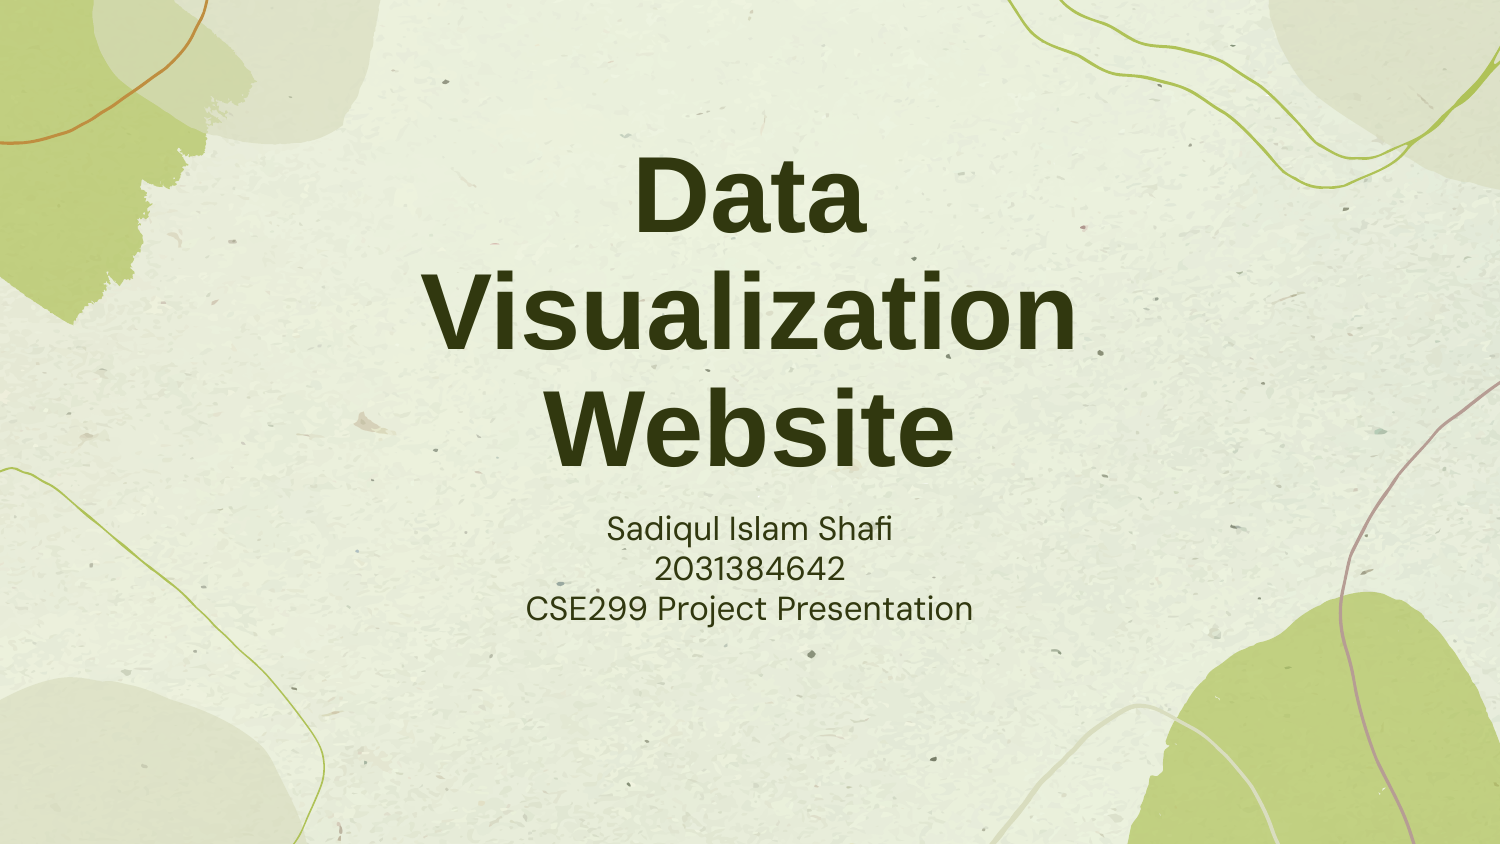

# Data Visualization Website
Sadiqul Islam Shafi
2031384642
CSE299 Project Presentation